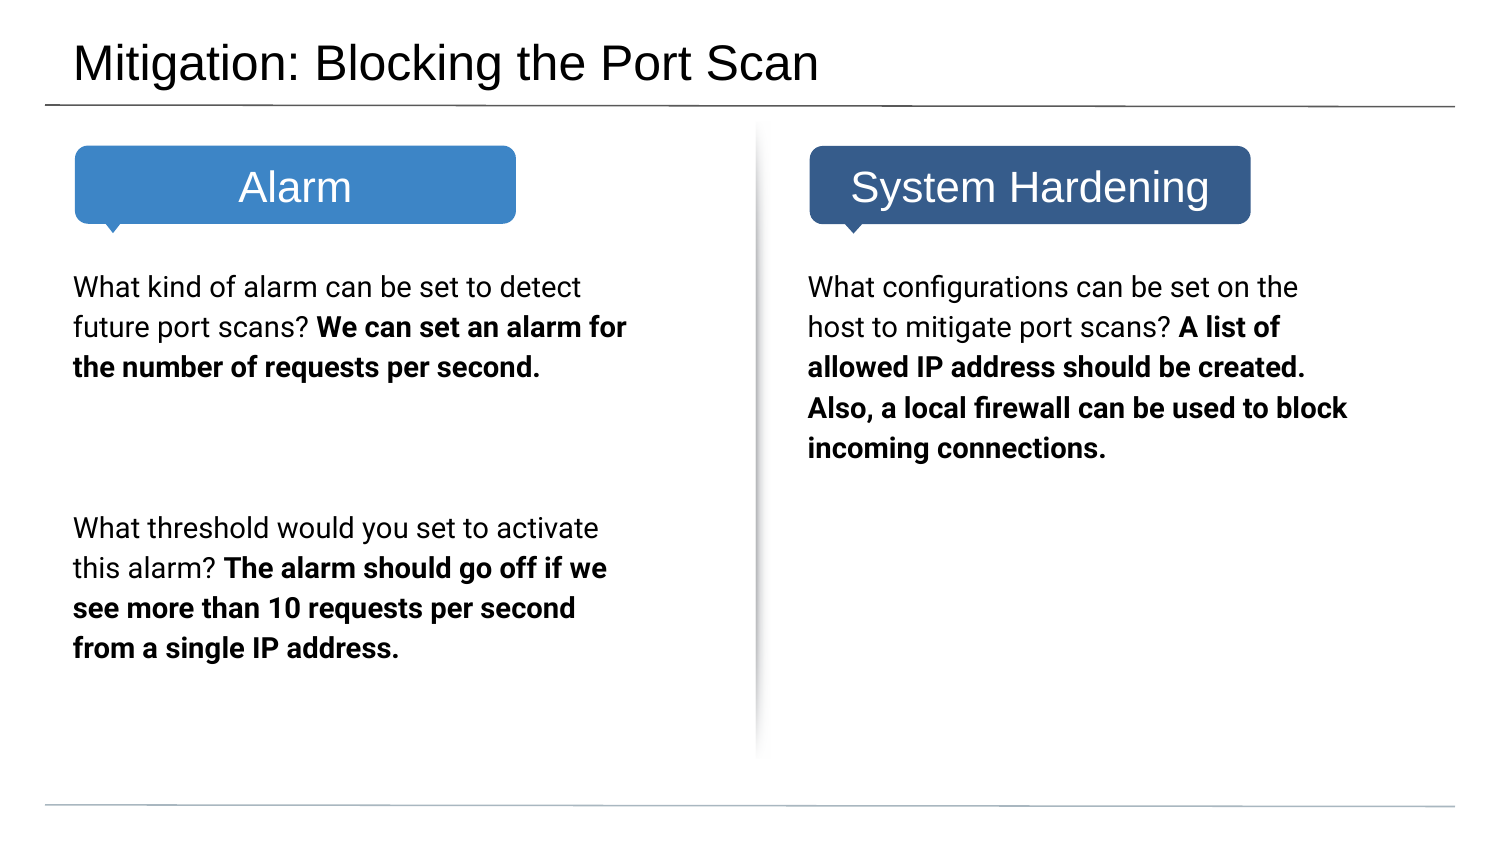

# Mitigation: Blocking the Port Scan
What kind of alarm can be set to detect future port scans? We can set an alarm for the number of requests per second.

What threshold would you set to activate this alarm? The alarm should go off if we see more than 10 requests per second from a single IP address.
What configurations can be set on the host to mitigate port scans? A list of allowed IP address should be created. Also, a local firewall can be used to block incoming connections.